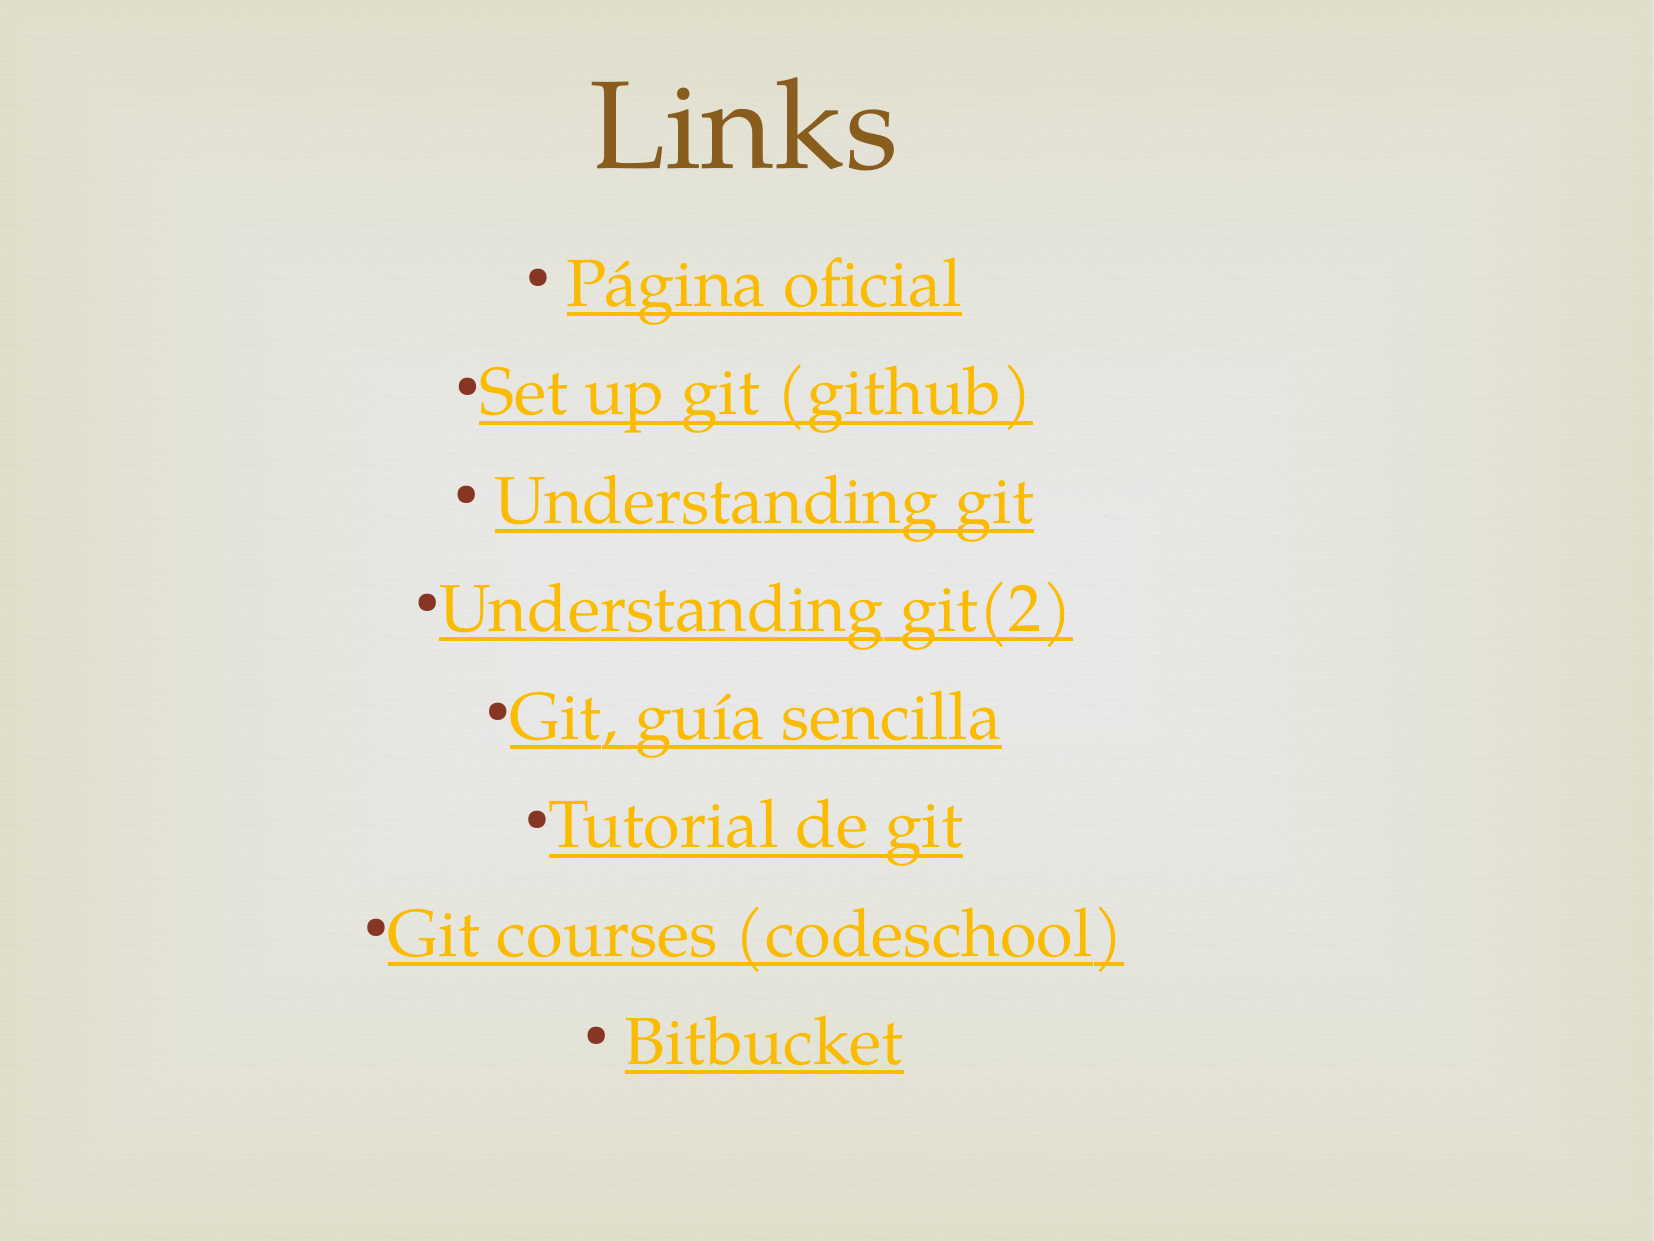

Links
 Página oficial
Set up git (github)
 Understanding git
Understanding git(2)
Git, guía sencilla
Tutorial de git
Git courses (codeschool)
 Bitbucket